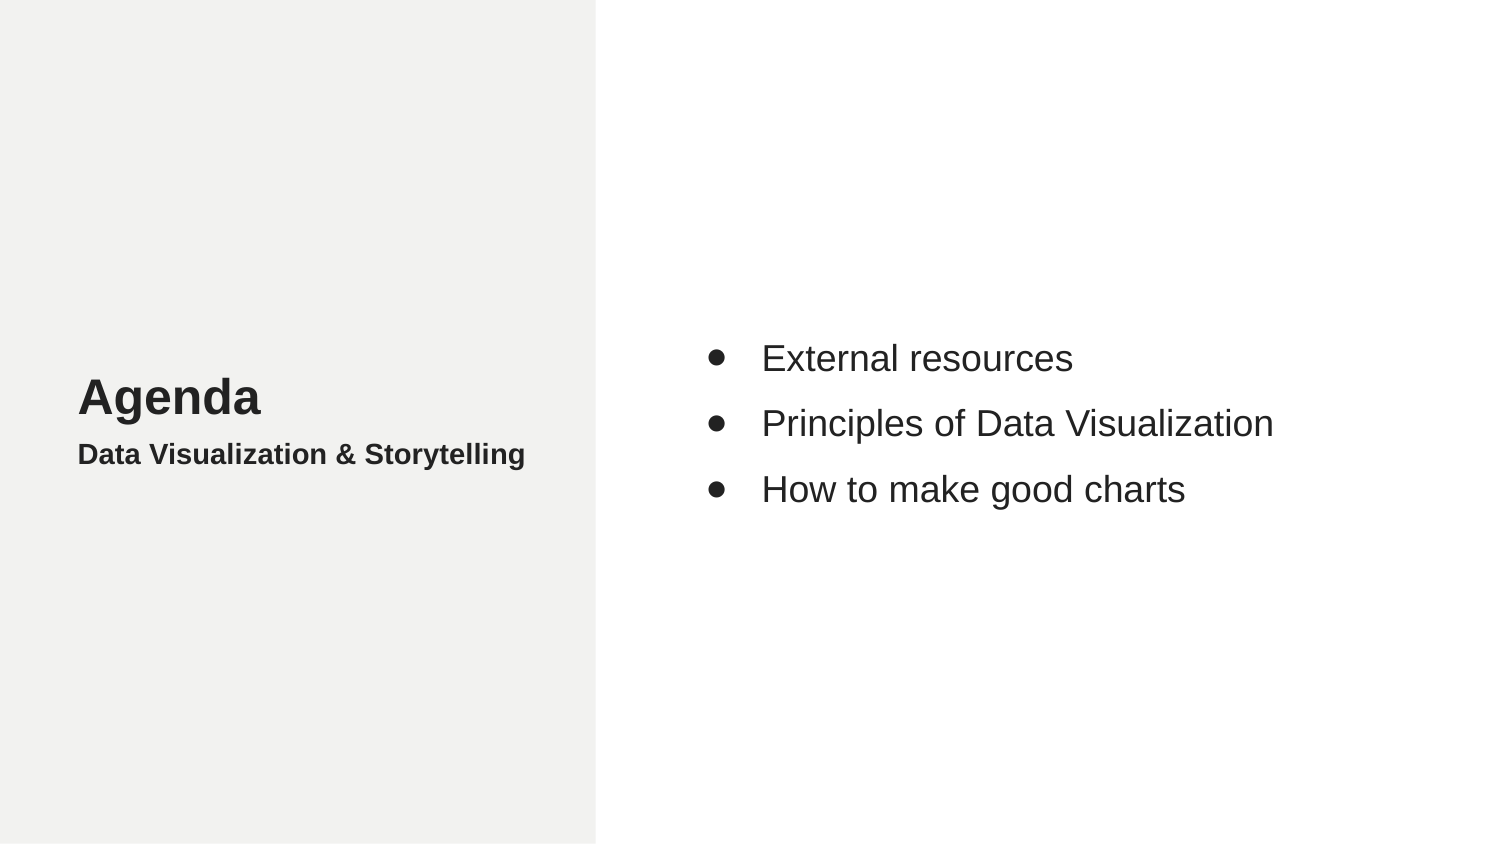

External resources
Principles of Data Visualization
How to make good charts
# Agenda
Data Visualization & Storytelling